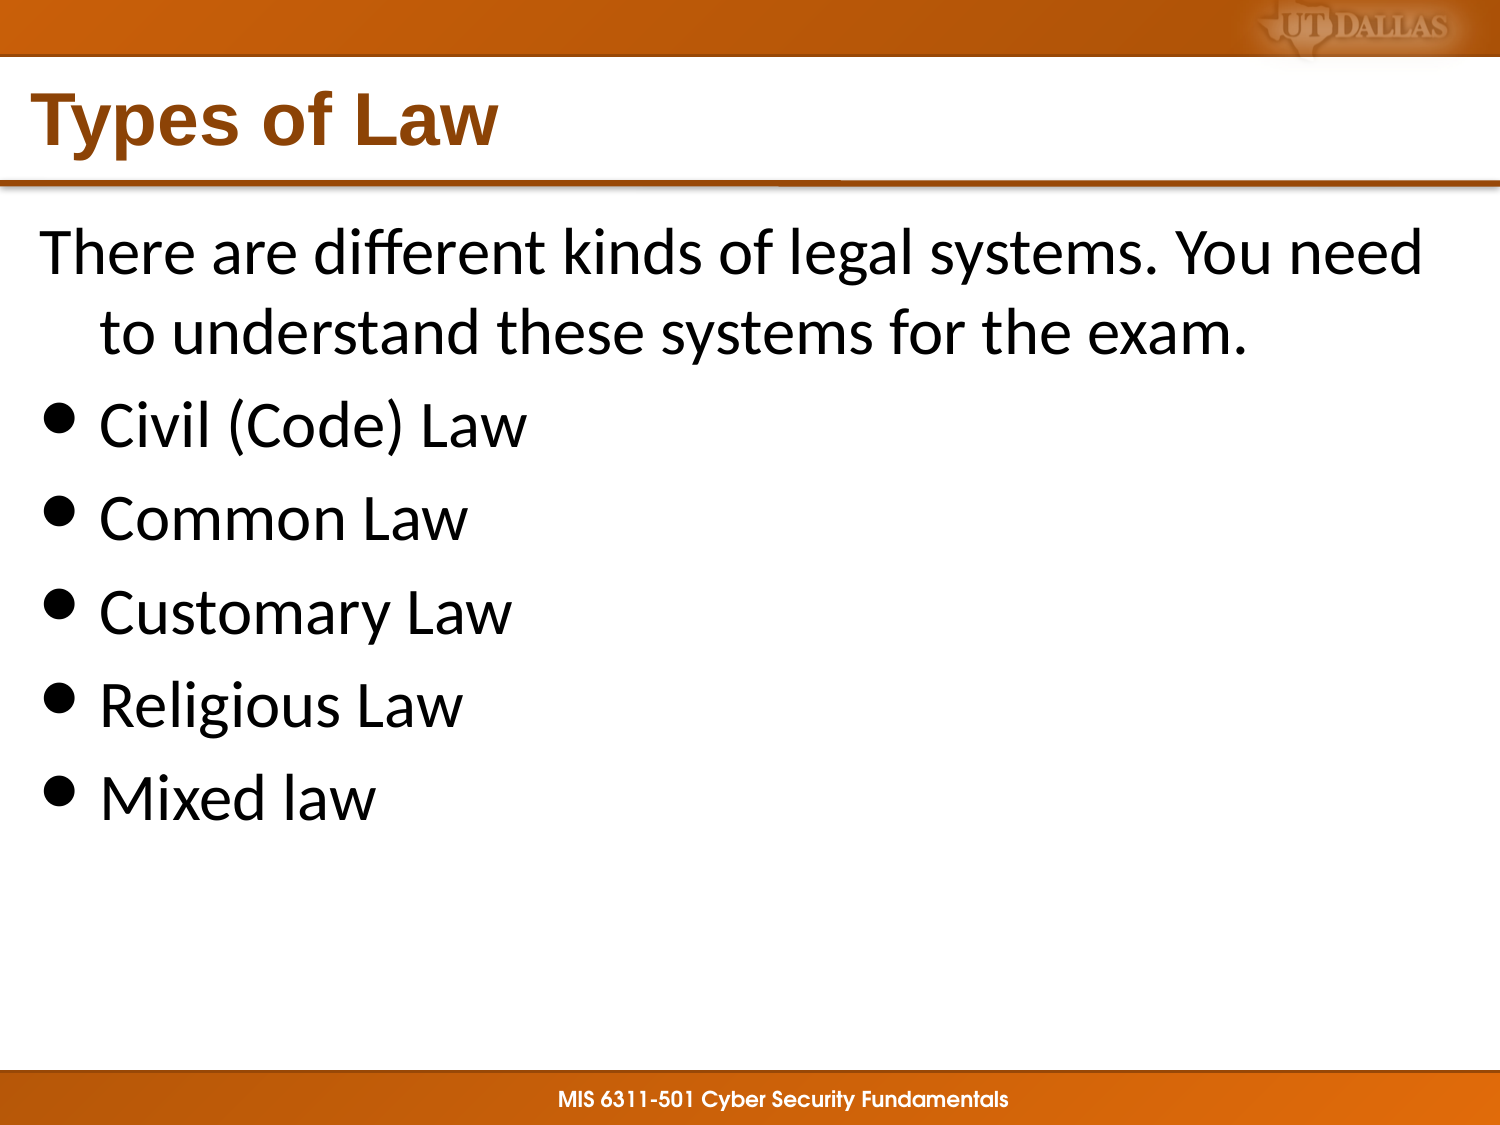

# Types of Law
There are different kinds of legal systems. You need to understand these systems for the exam.
Civil (Code) Law
Common Law
Customary Law
Religious Law
Mixed law